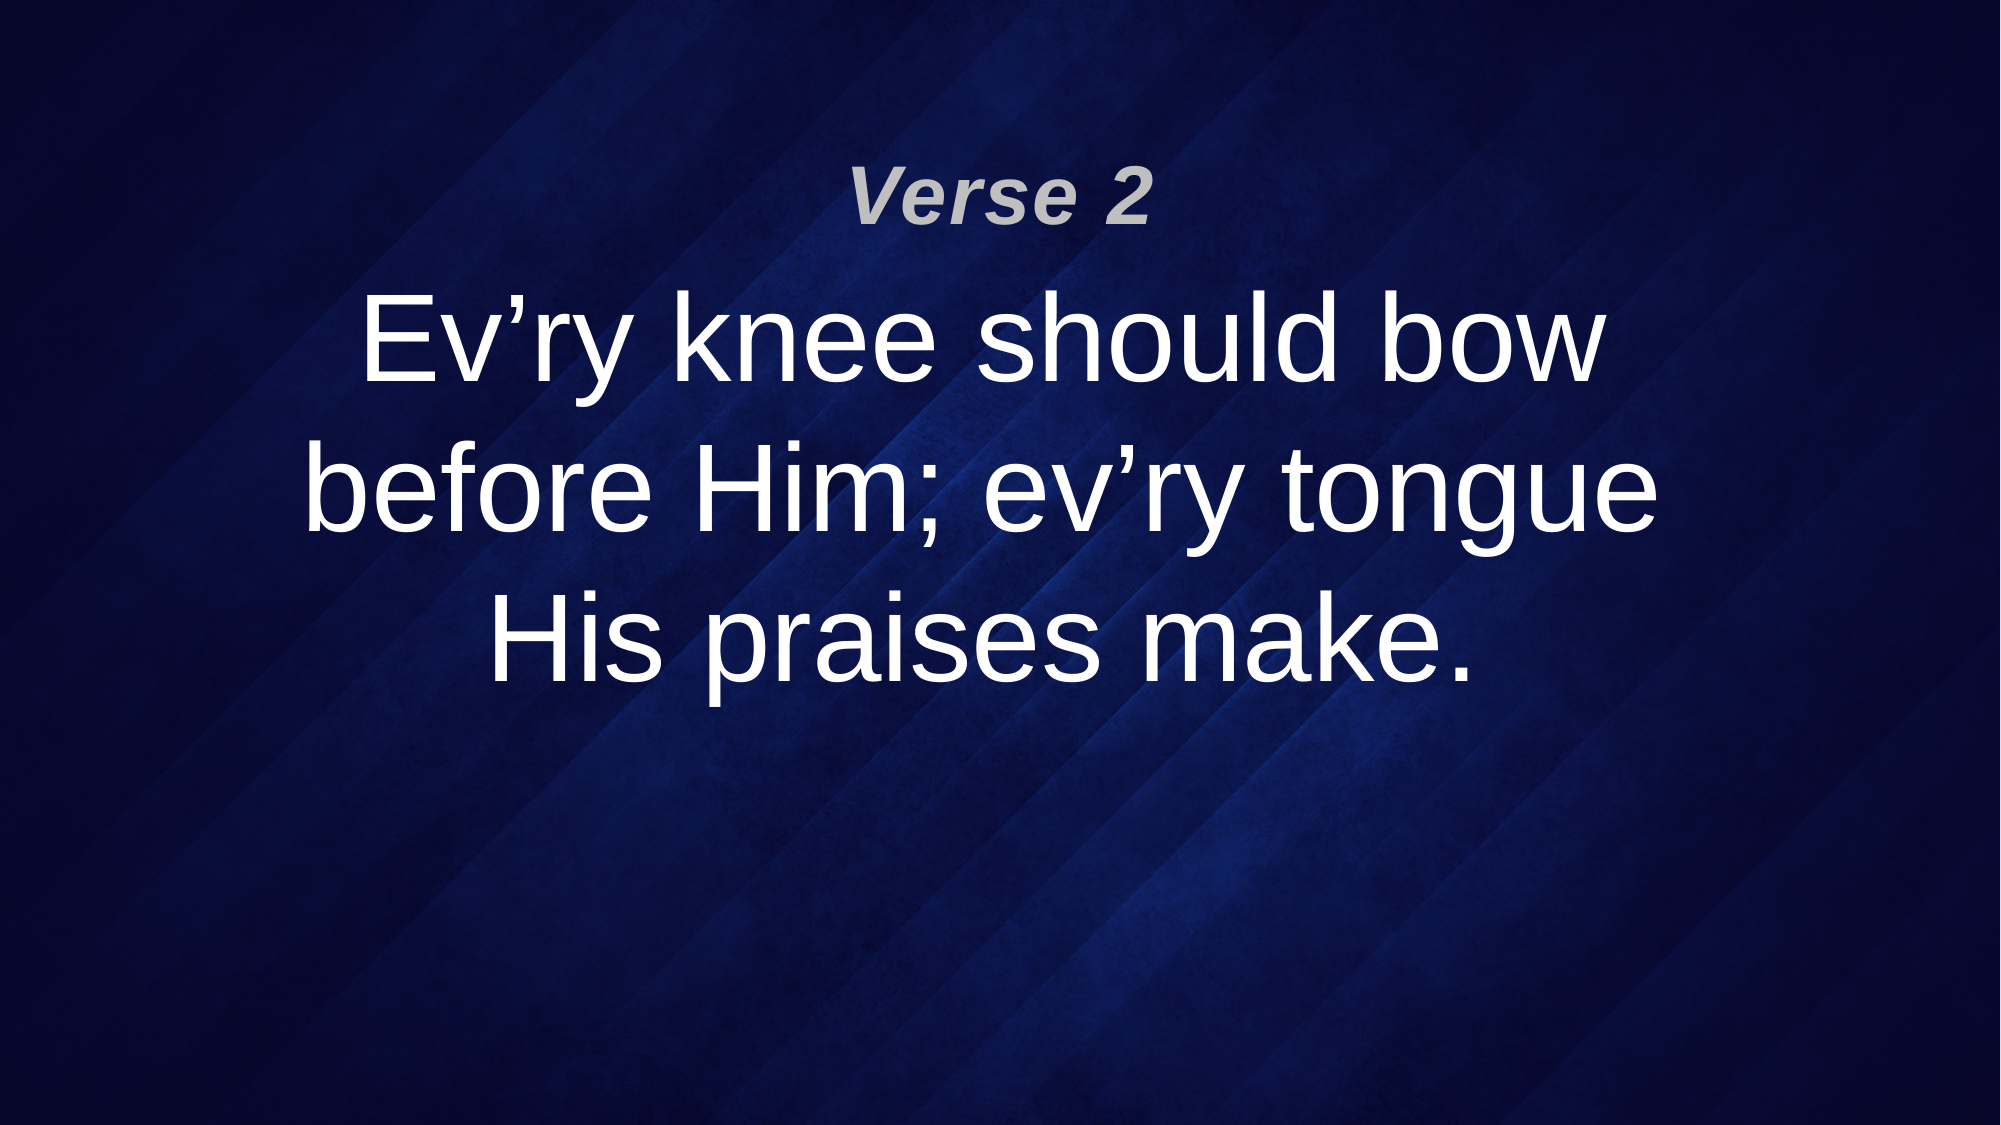

Verse 2
# Ev’ry knee should bow before Him; ev’ry tongue His praises make.